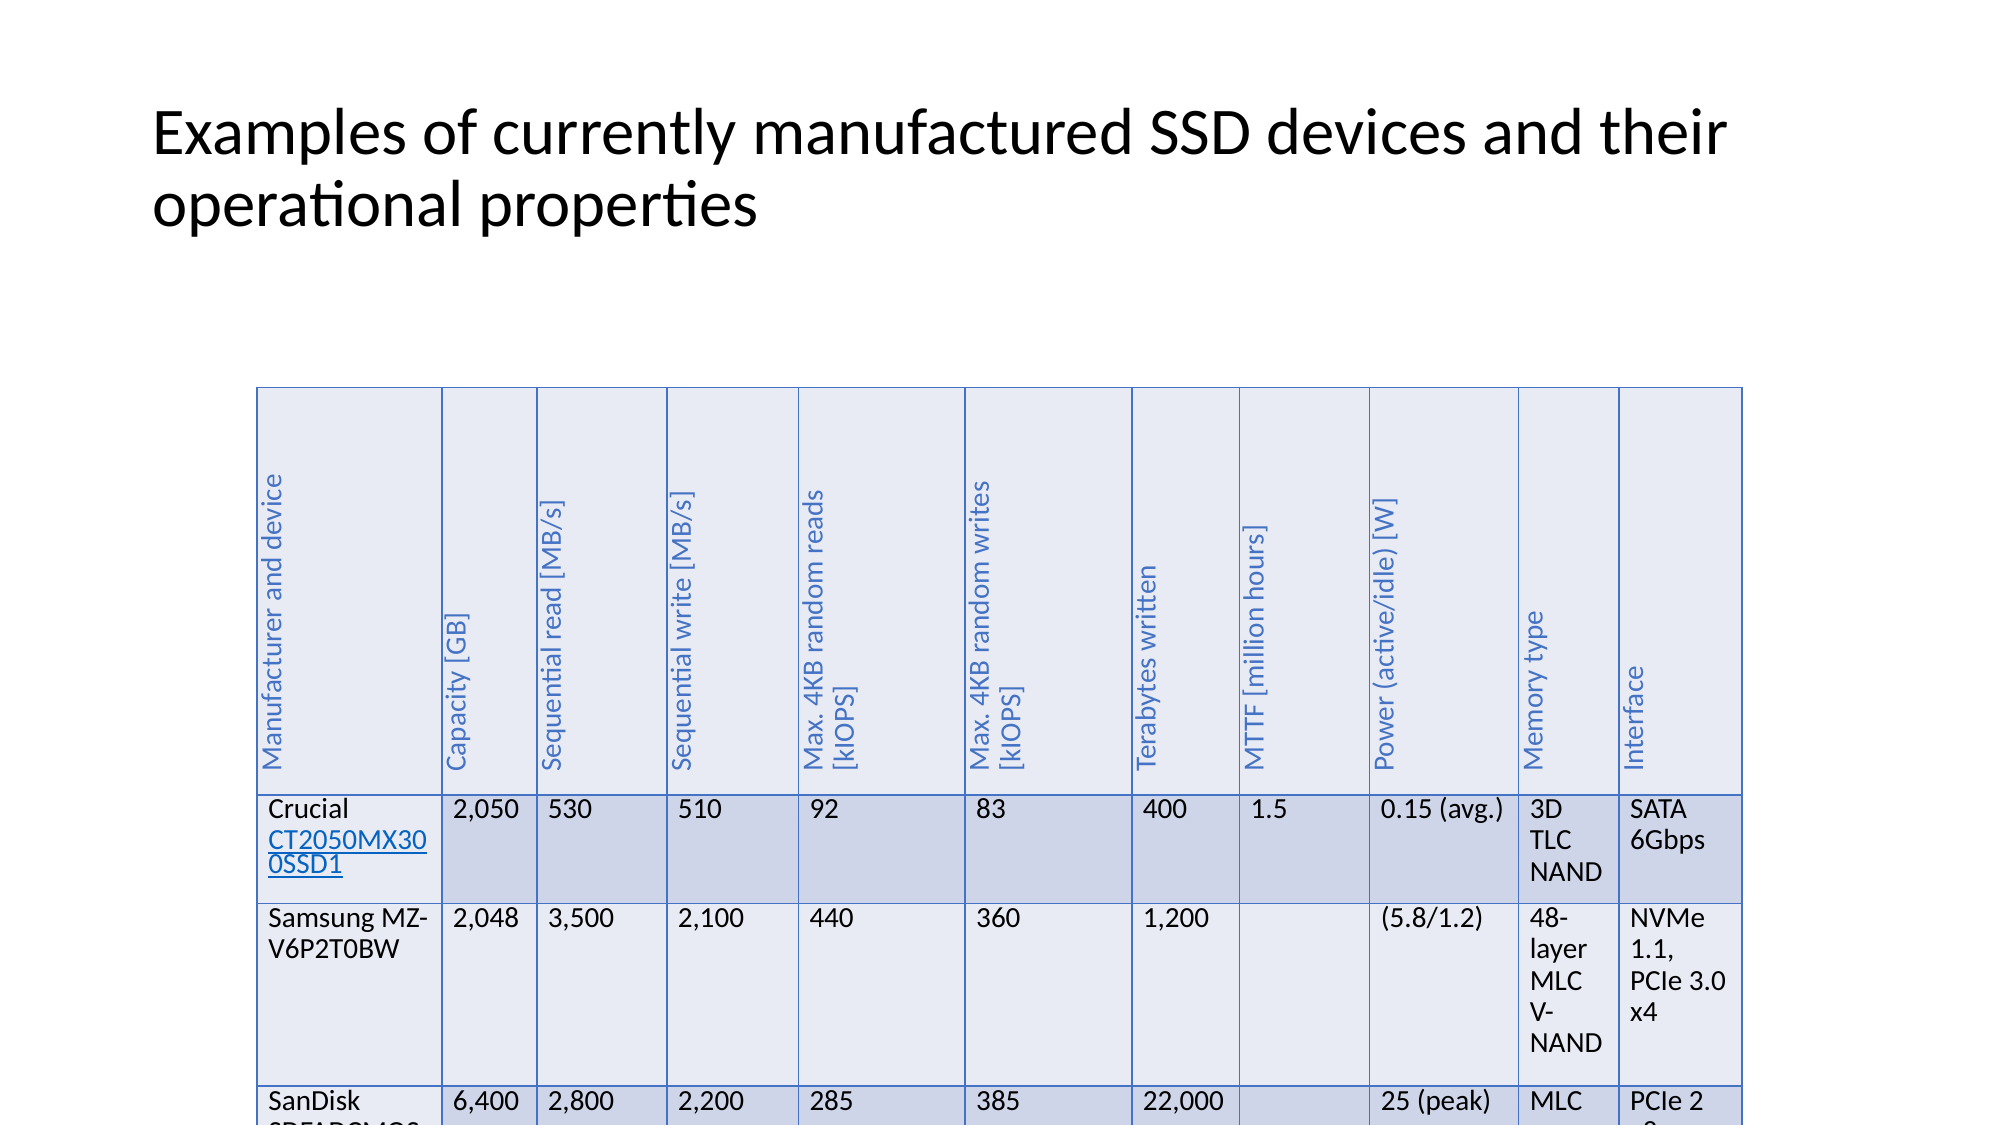

# Examples of currently manufactured SSD devices and their operational properties
| Manufacturer and device | Capacity [GB] | Sequential read [MB/s] | Sequential write [MB/s] | Max. 4KB random reads [kIOPS] | Max. 4KB random writes [kIOPS] | Terabytes written | MTTF [million hours] | Power (active/idle) [W] | Memory type | Interface |
| --- | --- | --- | --- | --- | --- | --- | --- | --- | --- | --- |
| Crucial CT2050MX300SSD1 | 2,050 | 530 | 510 | 92 | 83 | 400 | 1.5 | 0.15 (avg.) | 3D TLC NAND | SATA 6Gbps |
| Samsung MZ-V6P2T0BW | 2,048 | 3,500 | 2,100 | 440 | 360 | 1,200 |  | (5.8/1.2) | 48-layer MLC V-NAND | NVMe 1.1, PCIe 3.0 x4 |
| SanDisk SDFADCMOS-6T40-SF1 | 6,400 | 2,800 | 2,200 | 285 | 385 | 22,000 |  | 25 (peak) | MLC | PCIe 2 x8 |